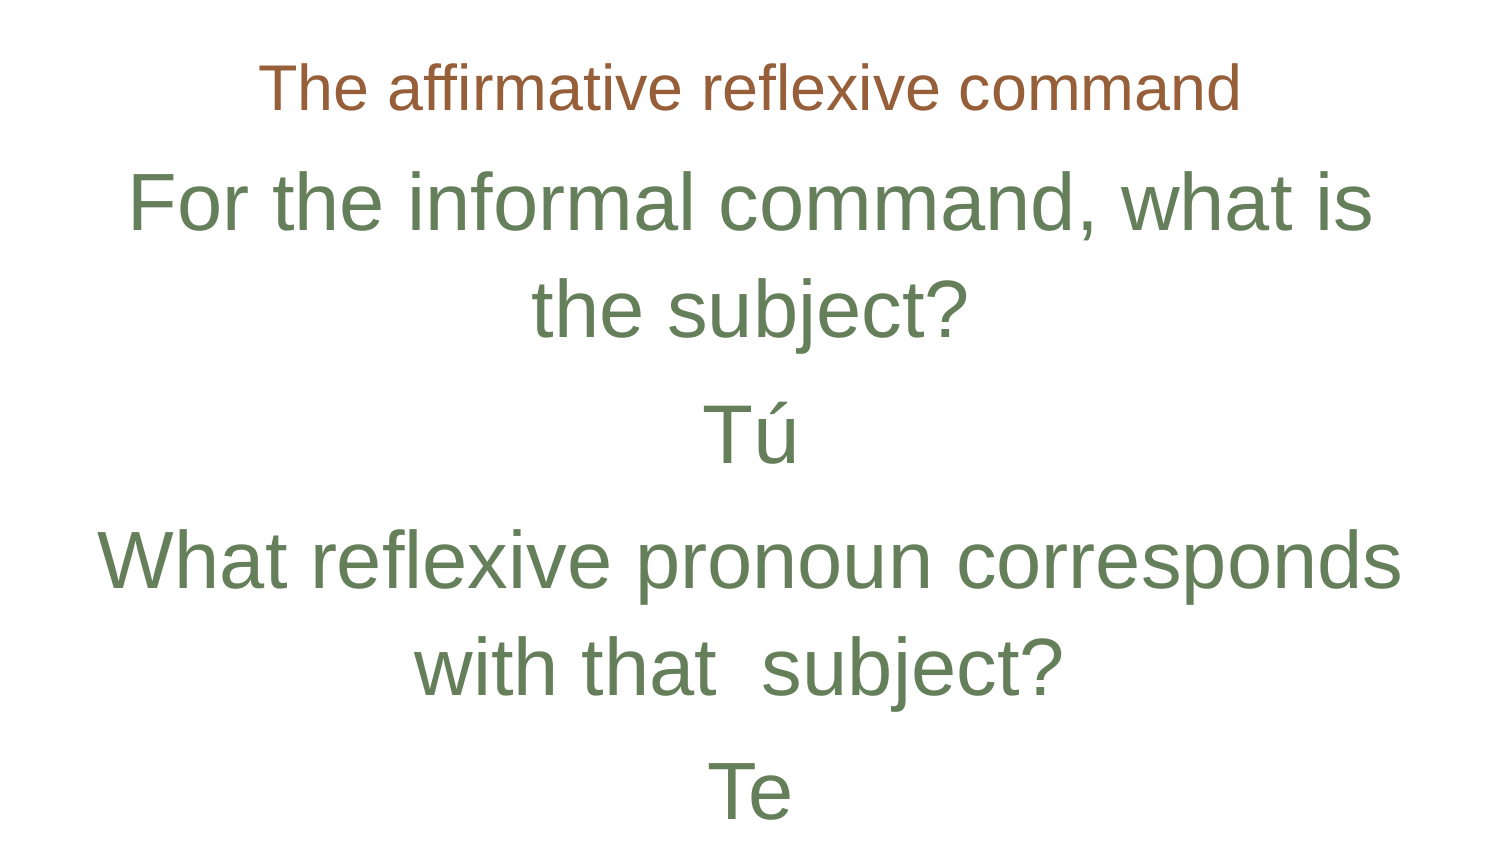

# The affirmative reflexive command
For the informal command, what is the subject?
Tú
What reflexive pronoun corresponds with that  subject?
Te